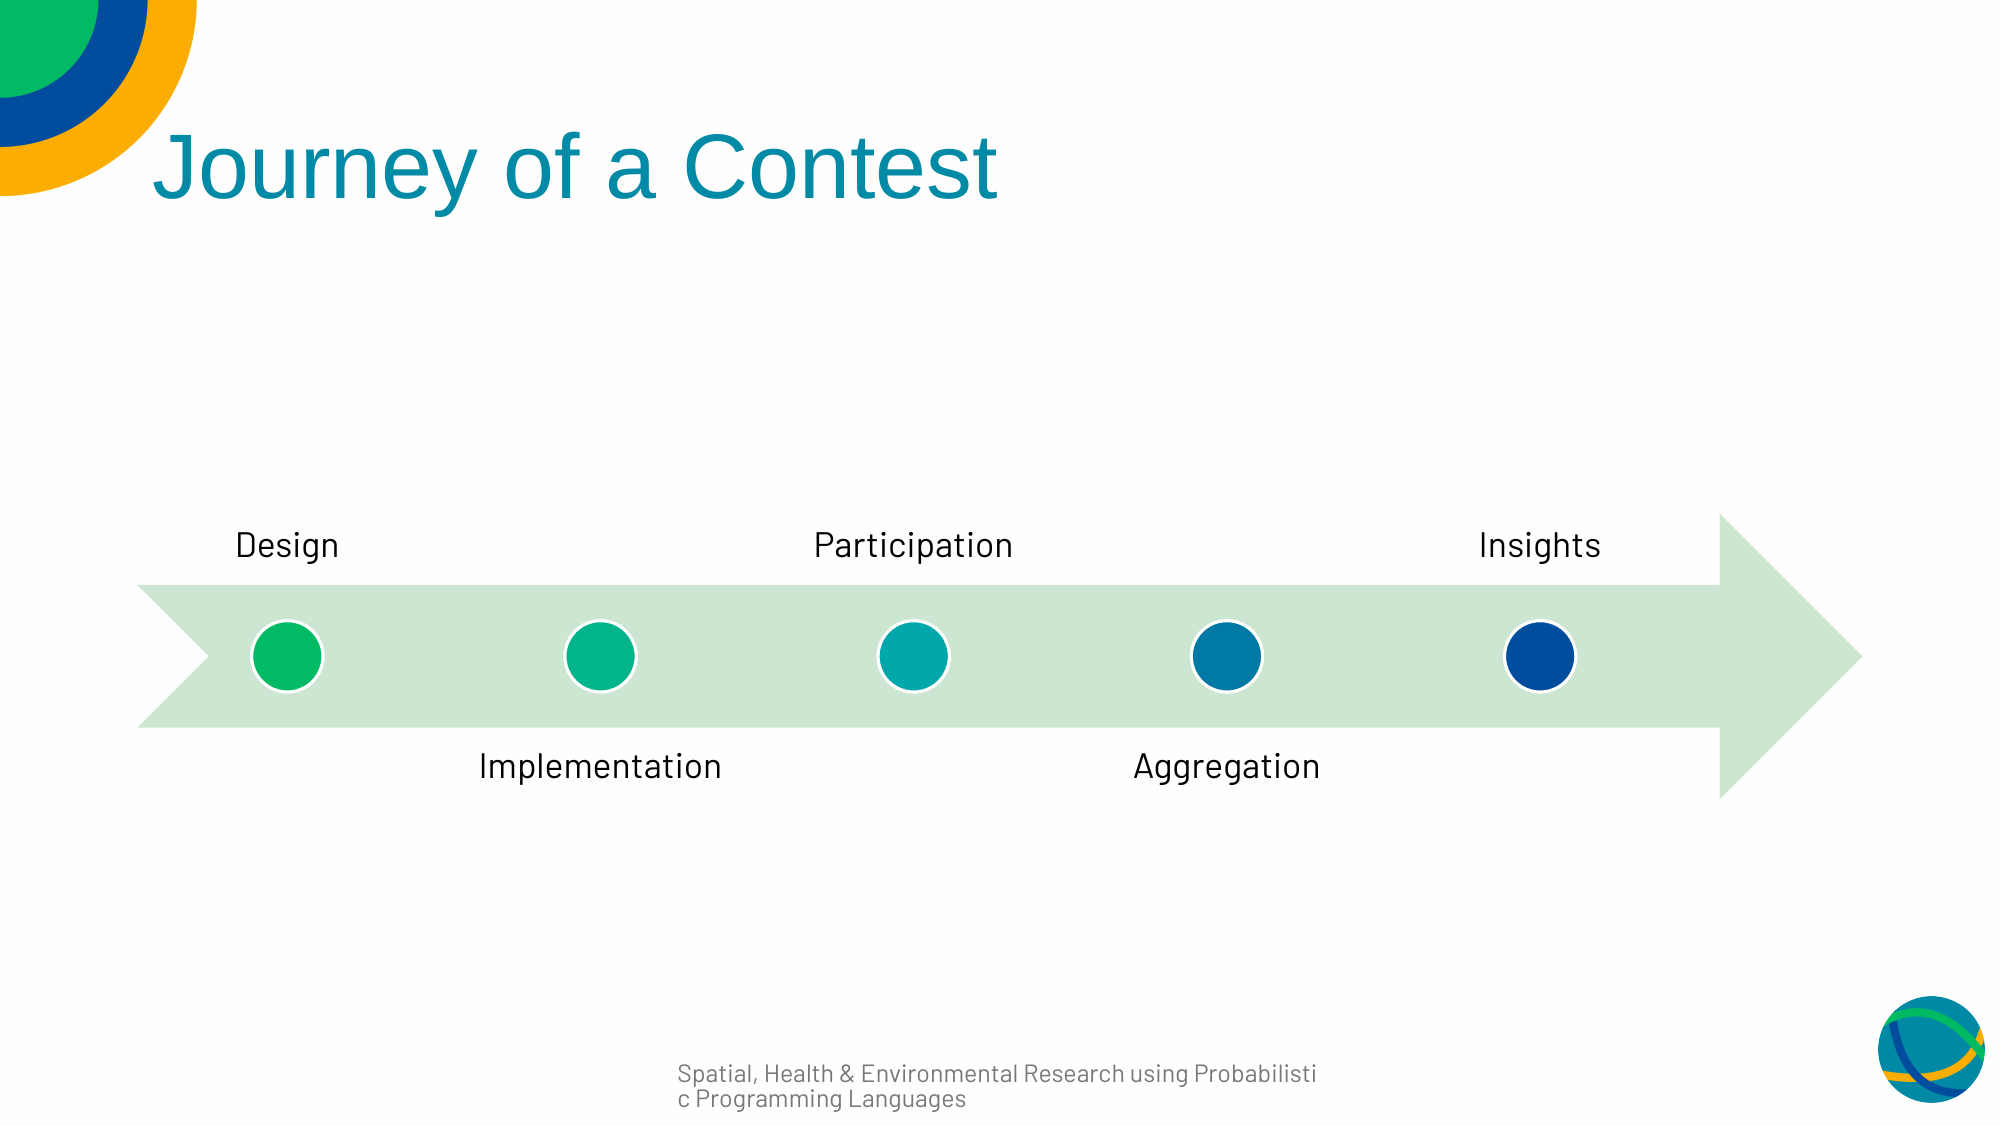

# Journey of a Contest
Design
Implementation
Participation
Aggregation
Insights
Spatial, Health & Environmental Research using Probabilistic Programming Languages